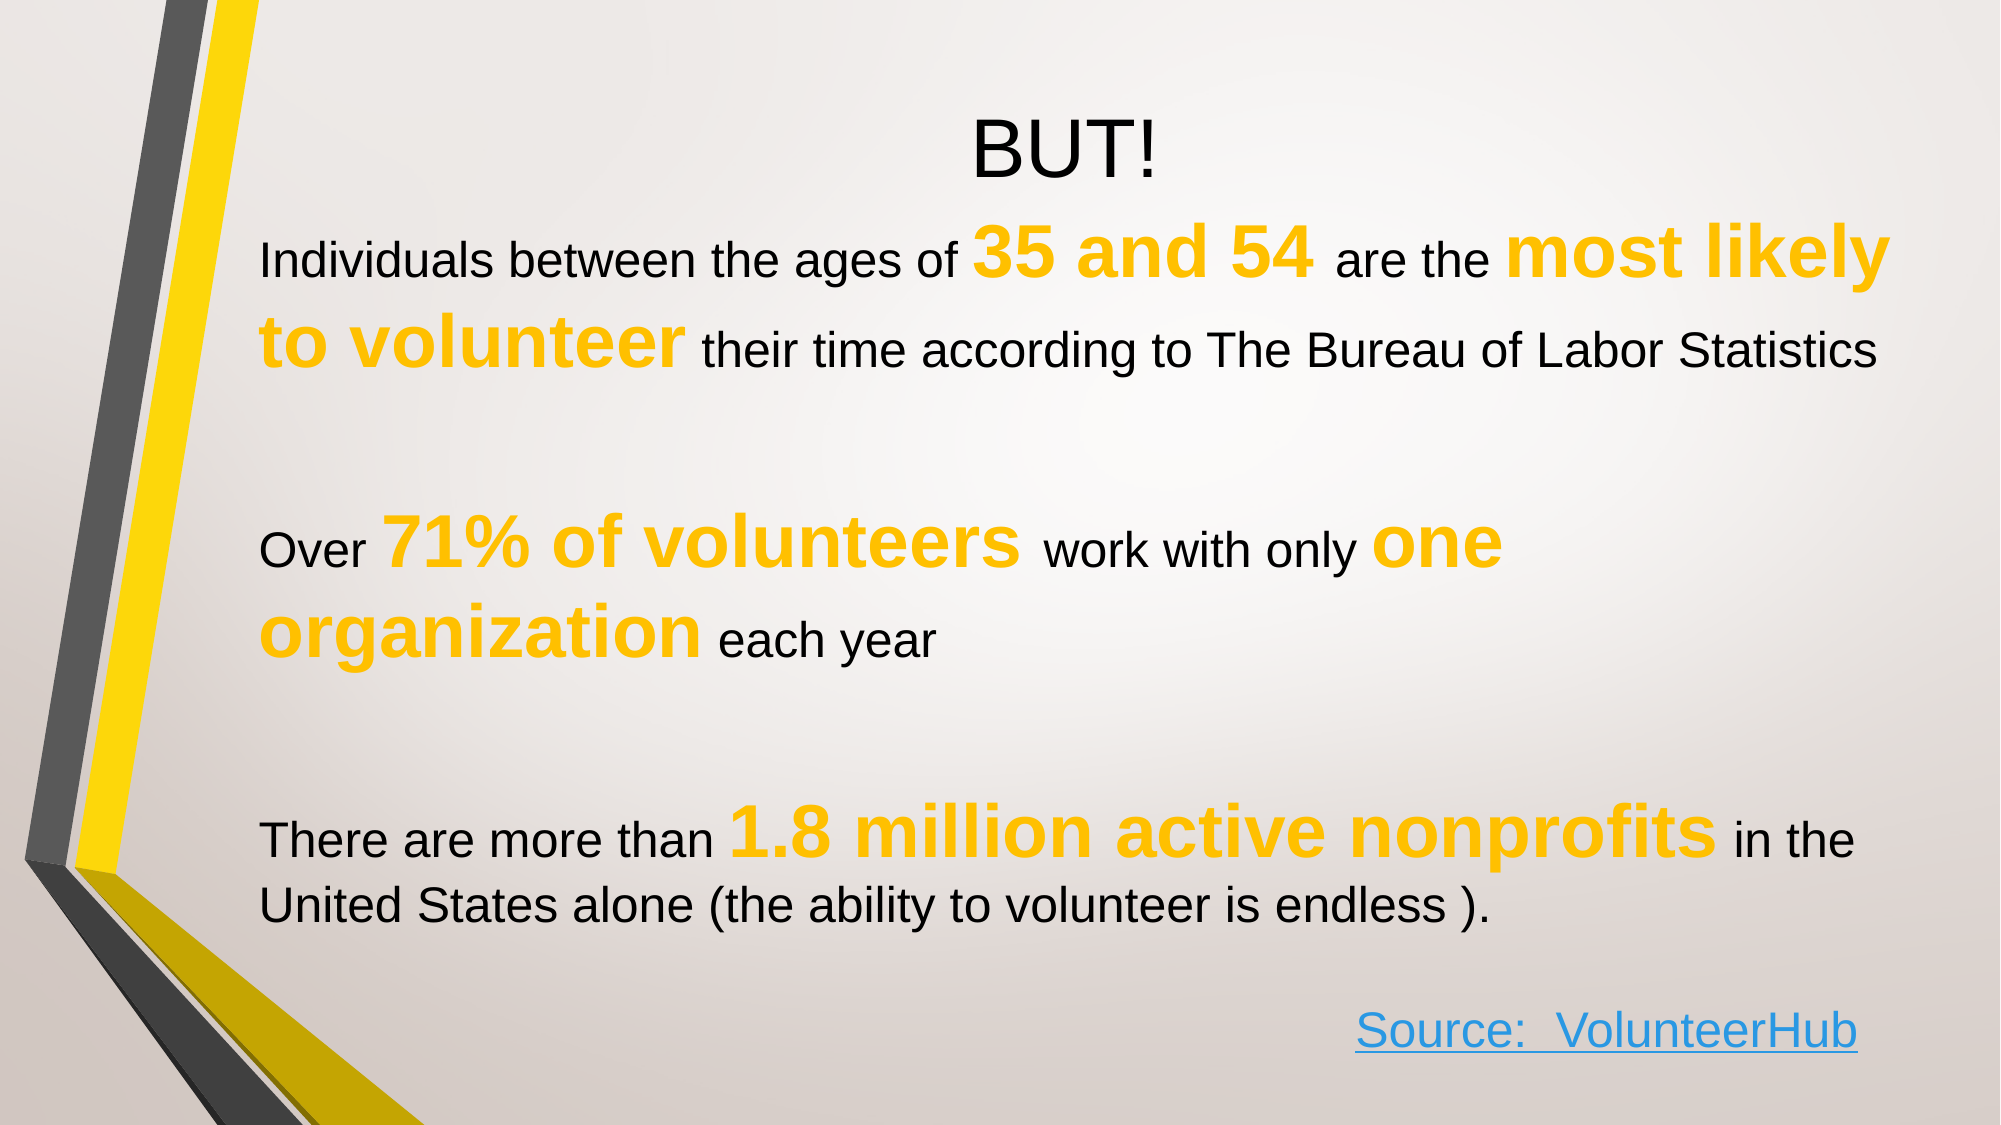

# BUT!
Individuals between the ages of 35 and 54 are the most likely to volunteer their time according to The Bureau of Labor Statistics

Over 71% of volunteers work with only one organization each year

There are more than 1.8 million active nonprofits in the United States alone (the ability to volunteer is endless ).
Source:  VolunteerHub